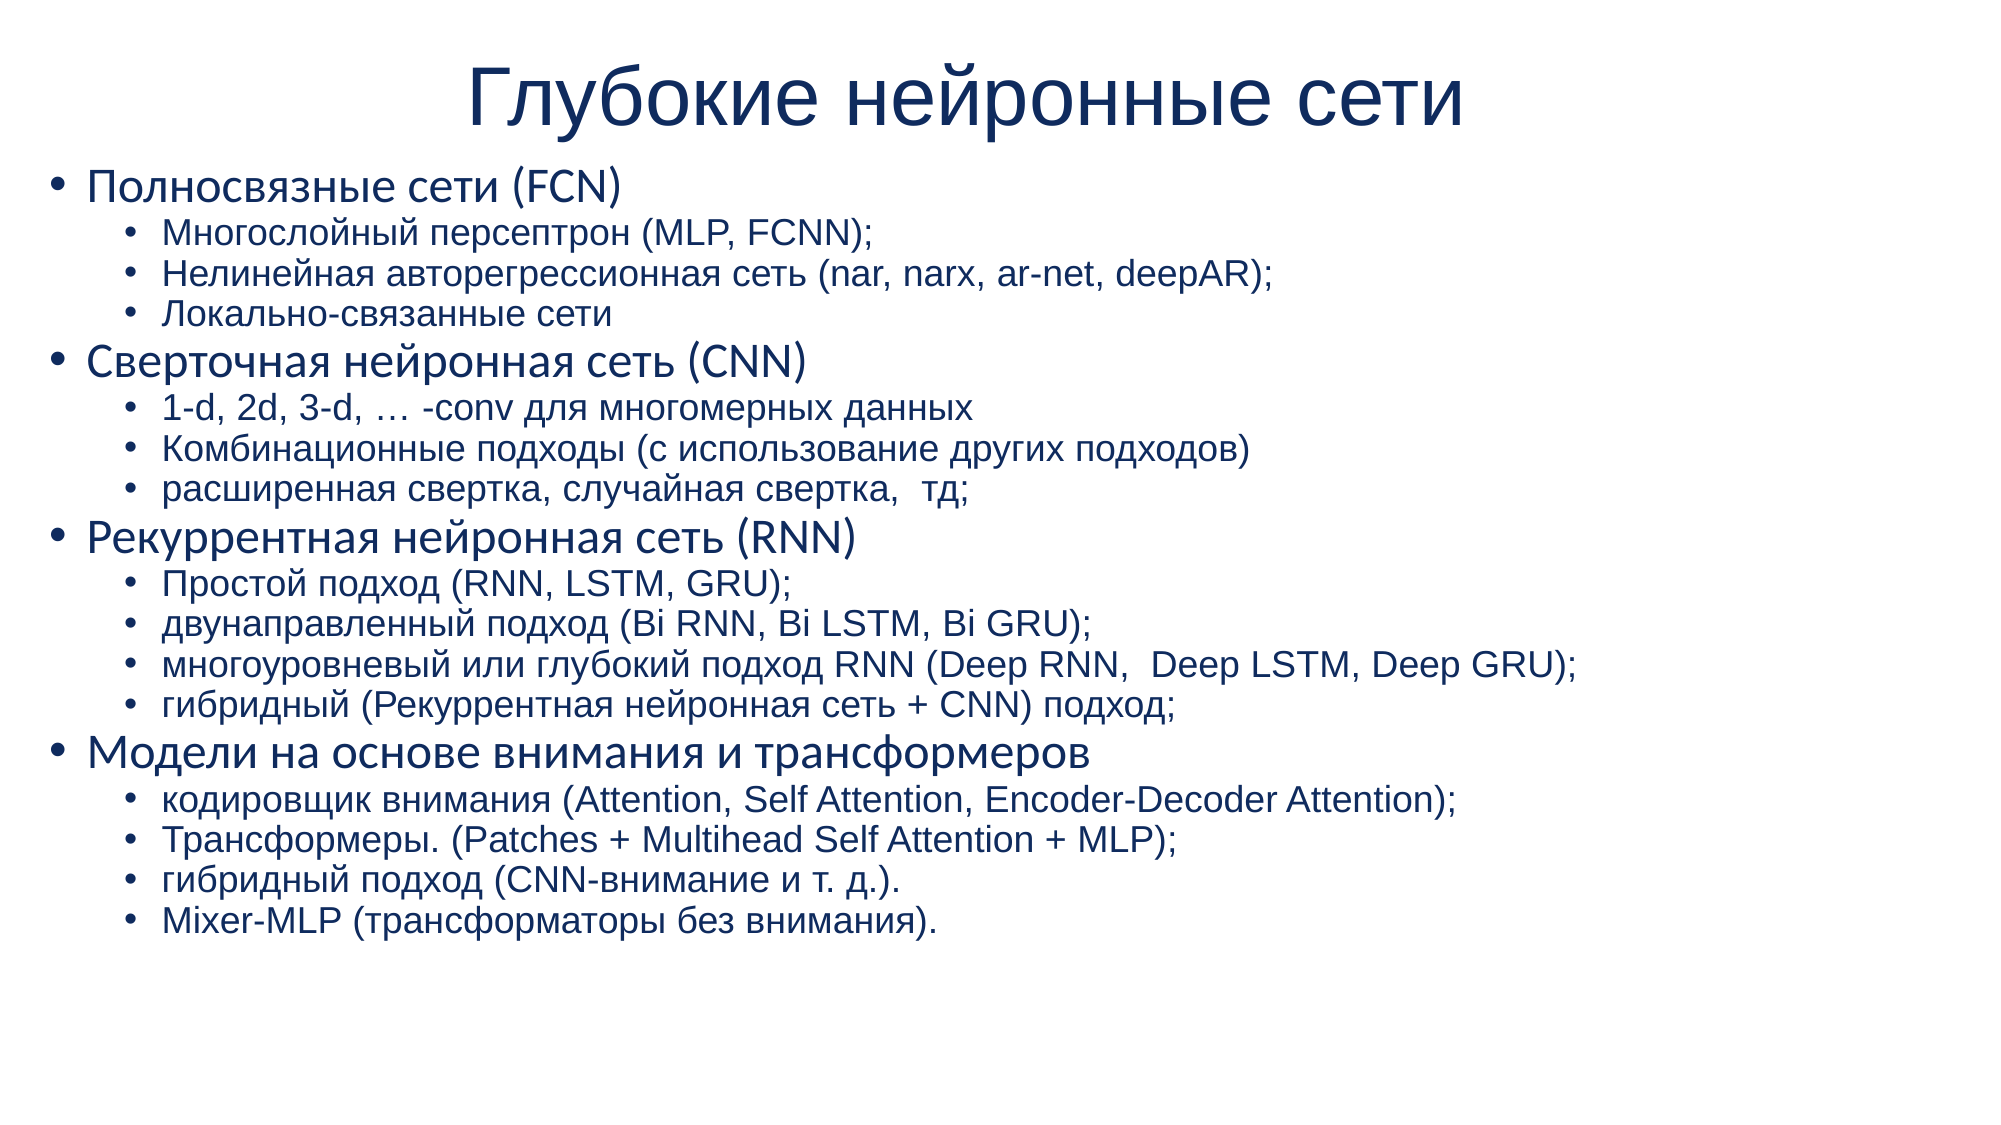

# Глубокие нейронные сети
Полносвязные сети (FCN)
Многослойный персептрон (MLP, FCNN);
Нелинейная авторегрессионная сеть (nar, narx, ar-net, deepAR);
Локально-связанные сети
Сверточная нейронная сеть (CNN)
1-d, 2d, 3-d, … -conv для многомерных данных
Комбинационные подходы (с использование других подходов)
расширенная свертка, случайная свертка,  тд;
Рекуррентная нейронная сеть (RNN)
Простой подход (RNN, LSTM, GRU);
двунаправленный подход (Bi RNN, Bi LSTM, Bi GRU);
многоуровневый или глубокий подход RNN (Deep RNN,  Deep LSTM, Deep GRU);
гибридный (Рекуррентная нейронная сеть + CNN) подход;
Модели на основе внимания и трансформеров
кодировщик внимания (Attention, Self Attention, Encoder-Decoder Attention);
Трансформеры. (Patches + Multihead Self Attention + MLP);
гибридный подход (CNN-внимание и т. д.).
Mixer-MLP (трансформаторы без внимания).